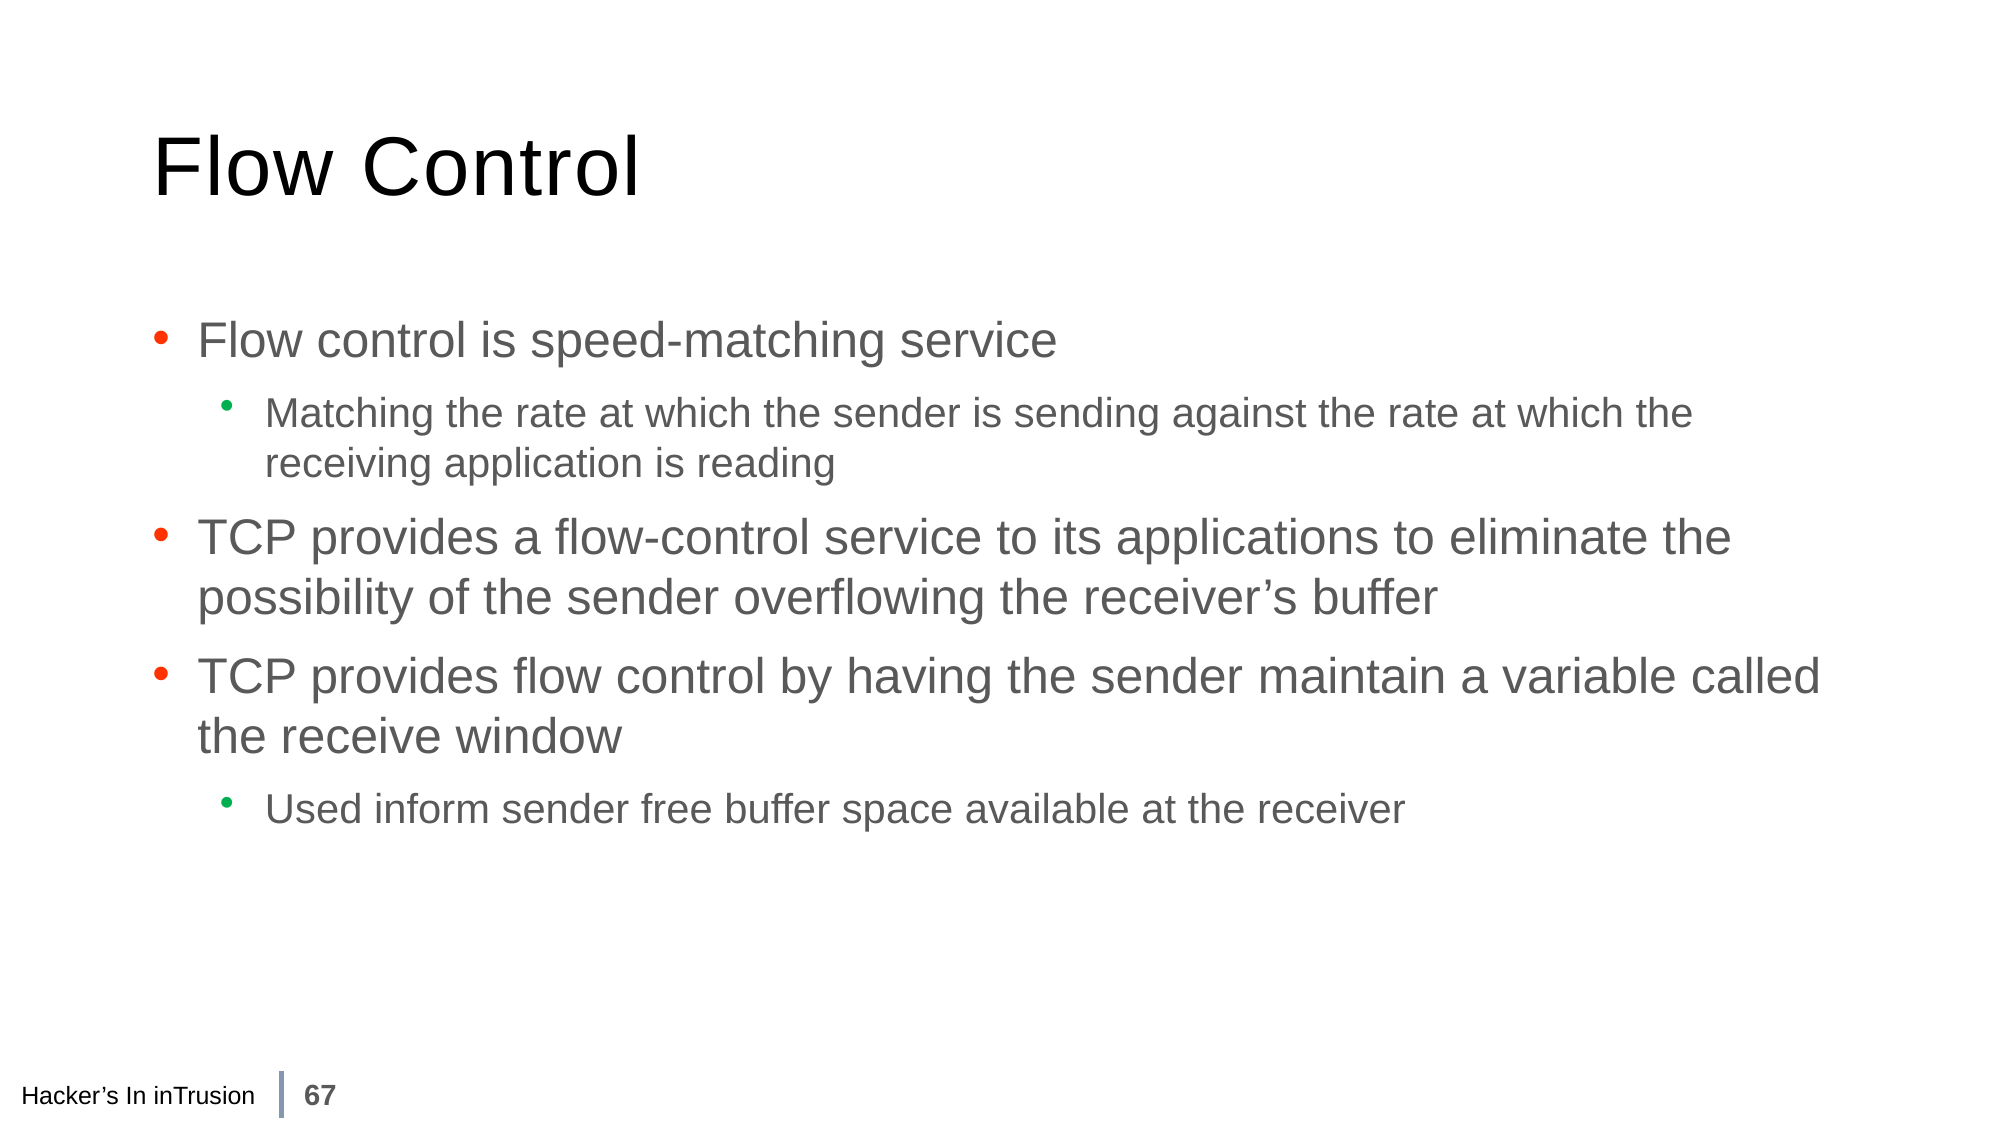

# Flow Control
Flow control is speed-matching service
Matching the rate at which the sender is sending against the rate at which the receiving application is reading
TCP provides a flow-control service to its applications to eliminate the possibility of the sender overflowing the receiver’s buffer
TCP provides flow control by having the sender maintain a variable called the receive window
Used inform sender free buffer space available at the receiver